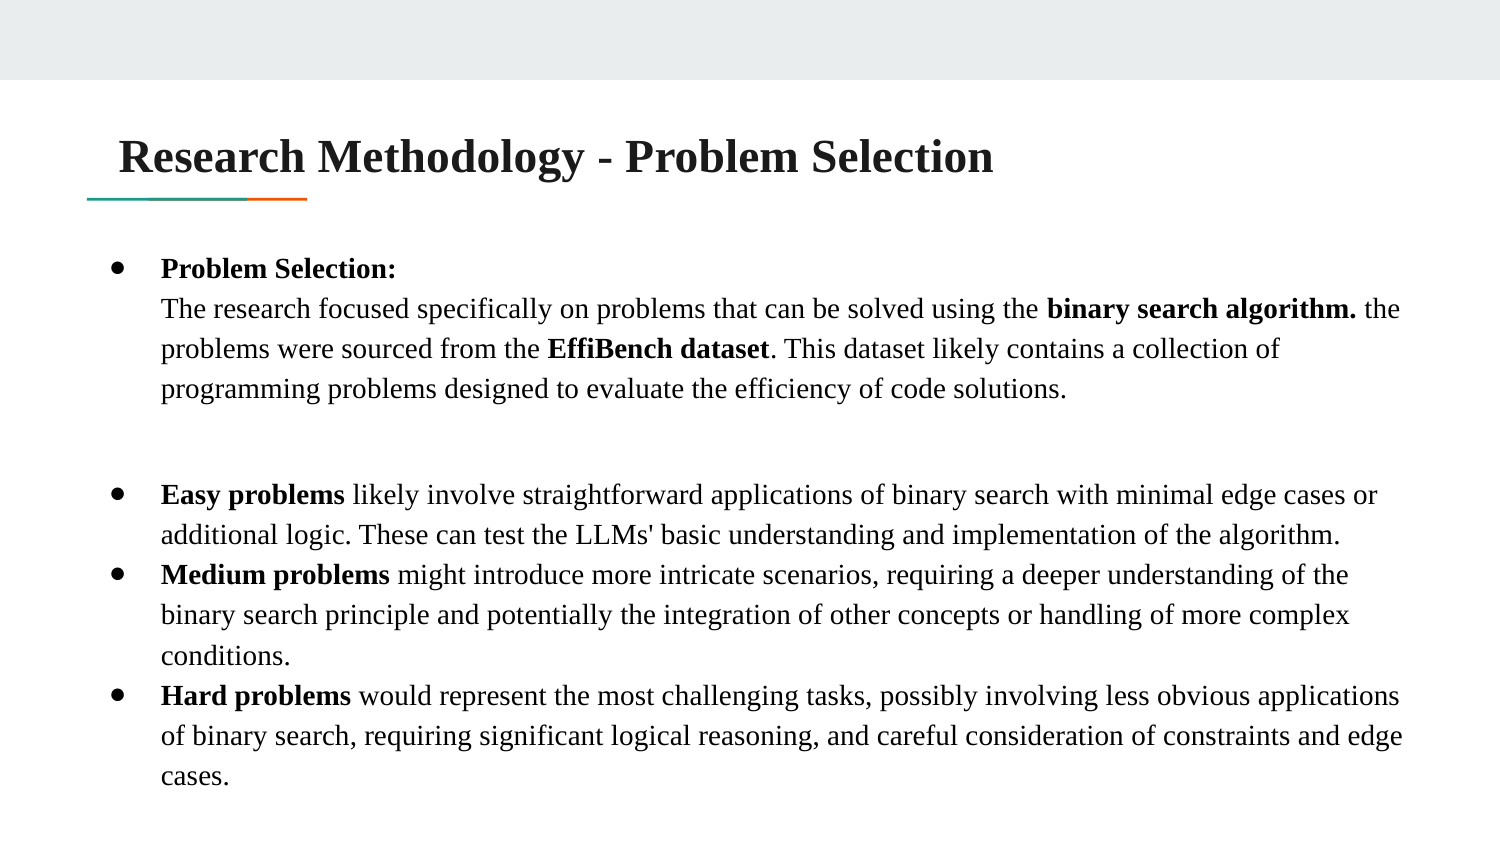

# Research Methodology - Problem Selection
Problem Selection:
The research focused specifically on problems that can be solved using the binary search algorithm. the problems were sourced from the EffiBench dataset. This dataset likely contains a collection of programming problems designed to evaluate the efficiency of code solutions.

Easy problems likely involve straightforward applications of binary search with minimal edge cases or additional logic. These can test the LLMs' basic understanding and implementation of the algorithm.
Medium problems might introduce more intricate scenarios, requiring a deeper understanding of the binary search principle and potentially the integration of other concepts or handling of more complex conditions.
Hard problems would represent the most challenging tasks, possibly involving less obvious applications of binary search, requiring significant logical reasoning, and careful consideration of constraints and edge cases.